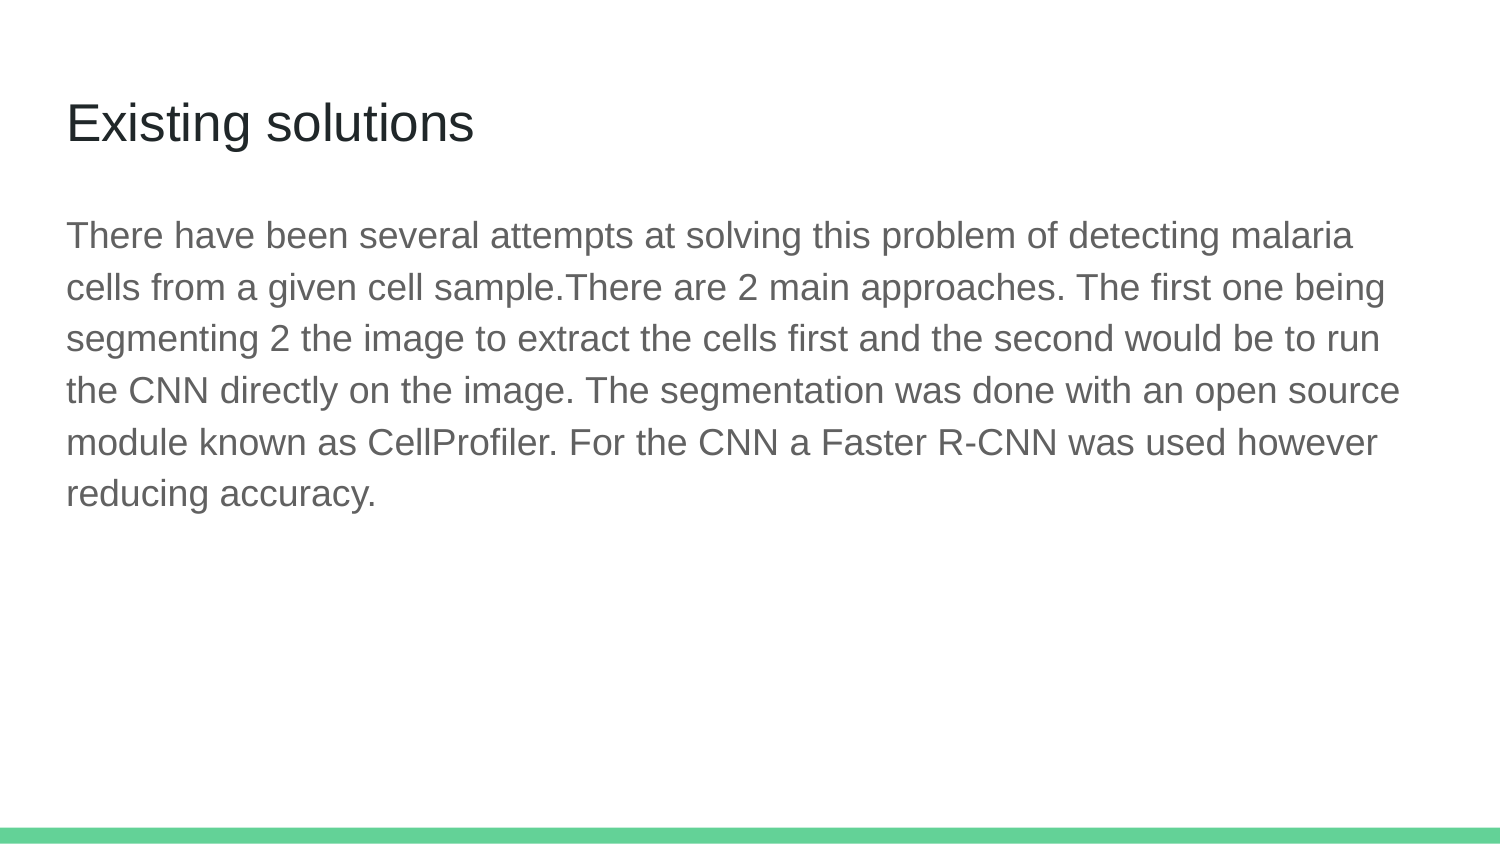

# Existing solutions
There have been several attempts at solving this problem of detecting malaria cells from a given cell sample.There are 2 main approaches. The first one being segmenting 2 the image to extract the cells first and the second would be to run the CNN directly on the image. The segmentation was done with an open source module known as CellProfiler. For the CNN a Faster R-CNN was used however reducing accuracy.